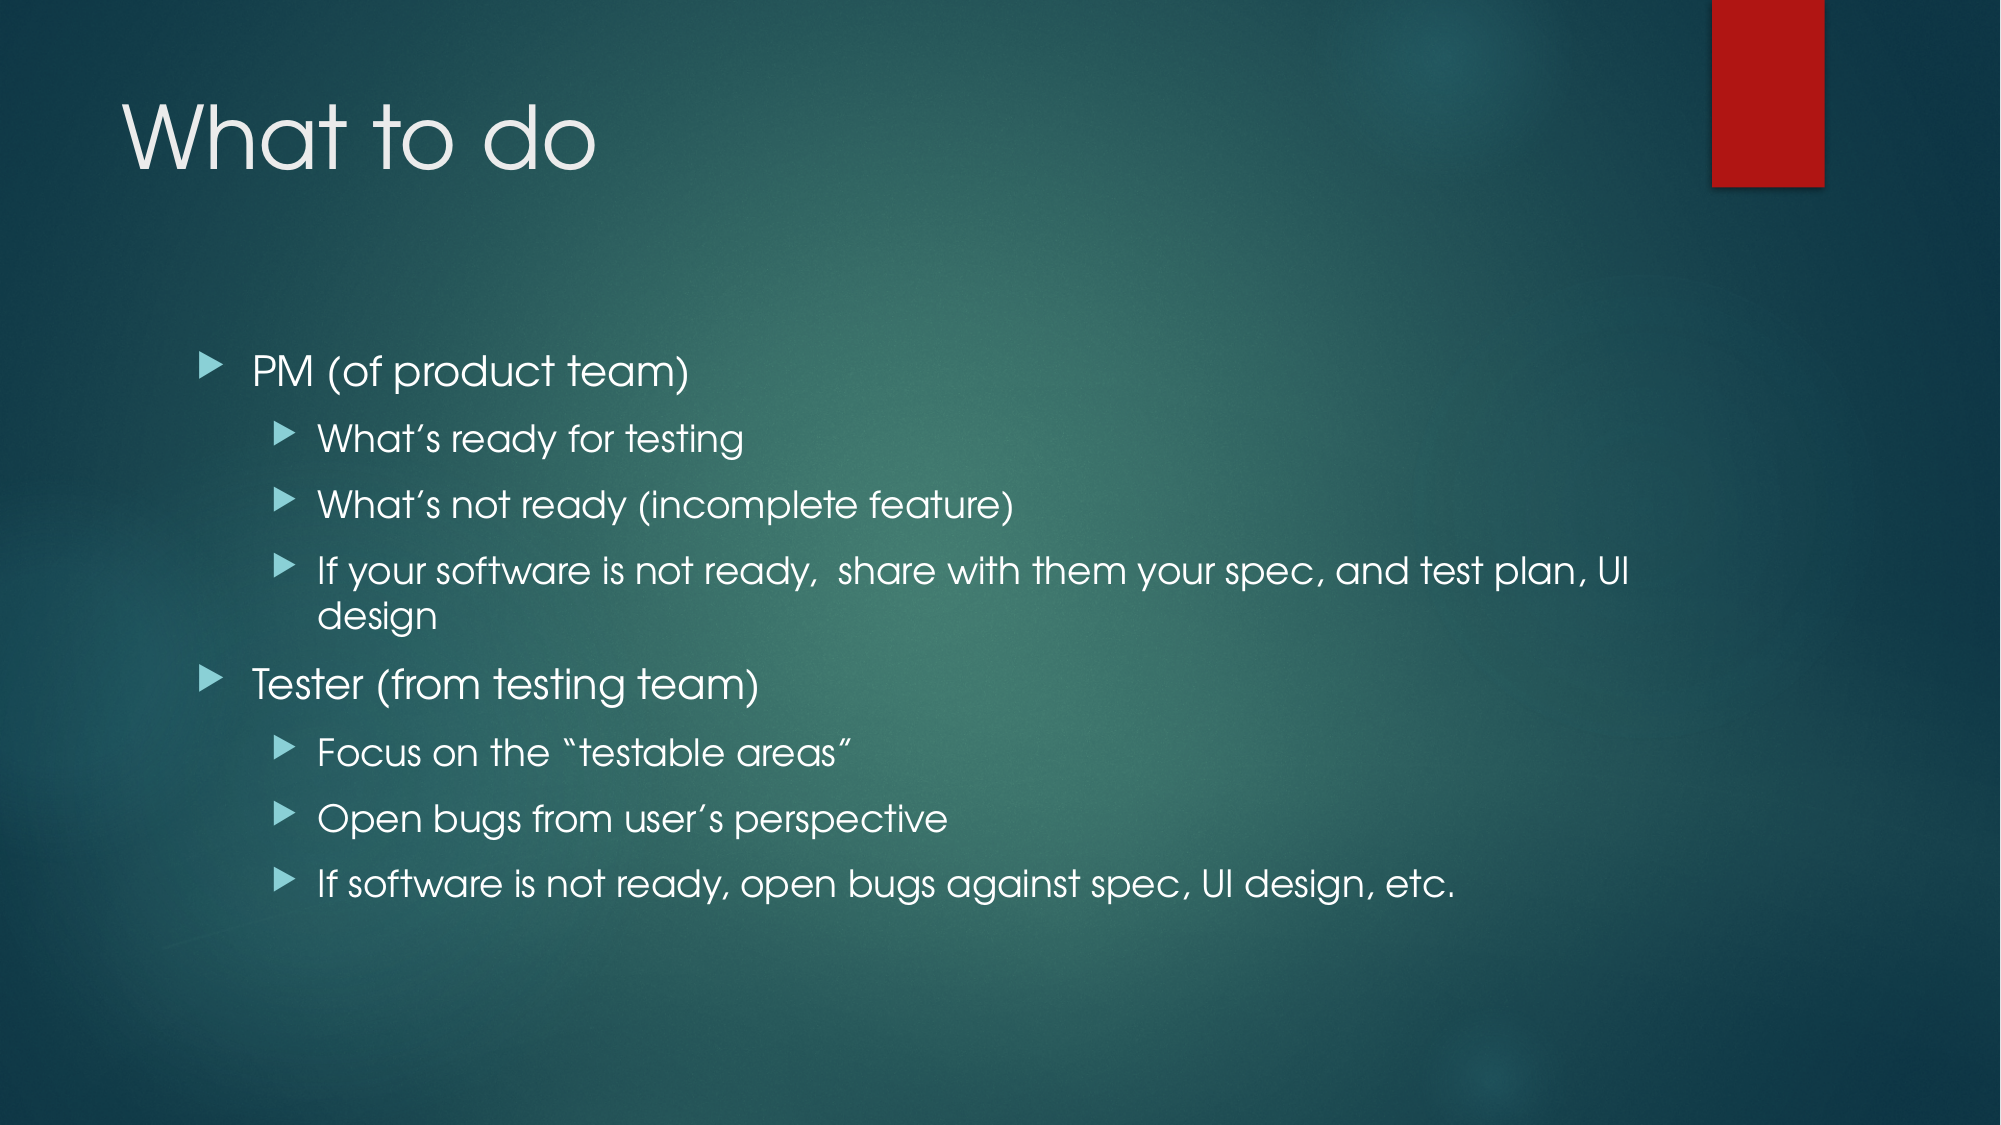

# What to do
PM (of product team)
What’s ready for testing
What’s not ready (incomplete feature)
If your software is not ready,  share with them your spec, and test plan, UI design
Tester (from testing team)
Focus on the “testable areas”
Open bugs from user’s perspective
If software is not ready, open bugs against spec, UI design, etc.